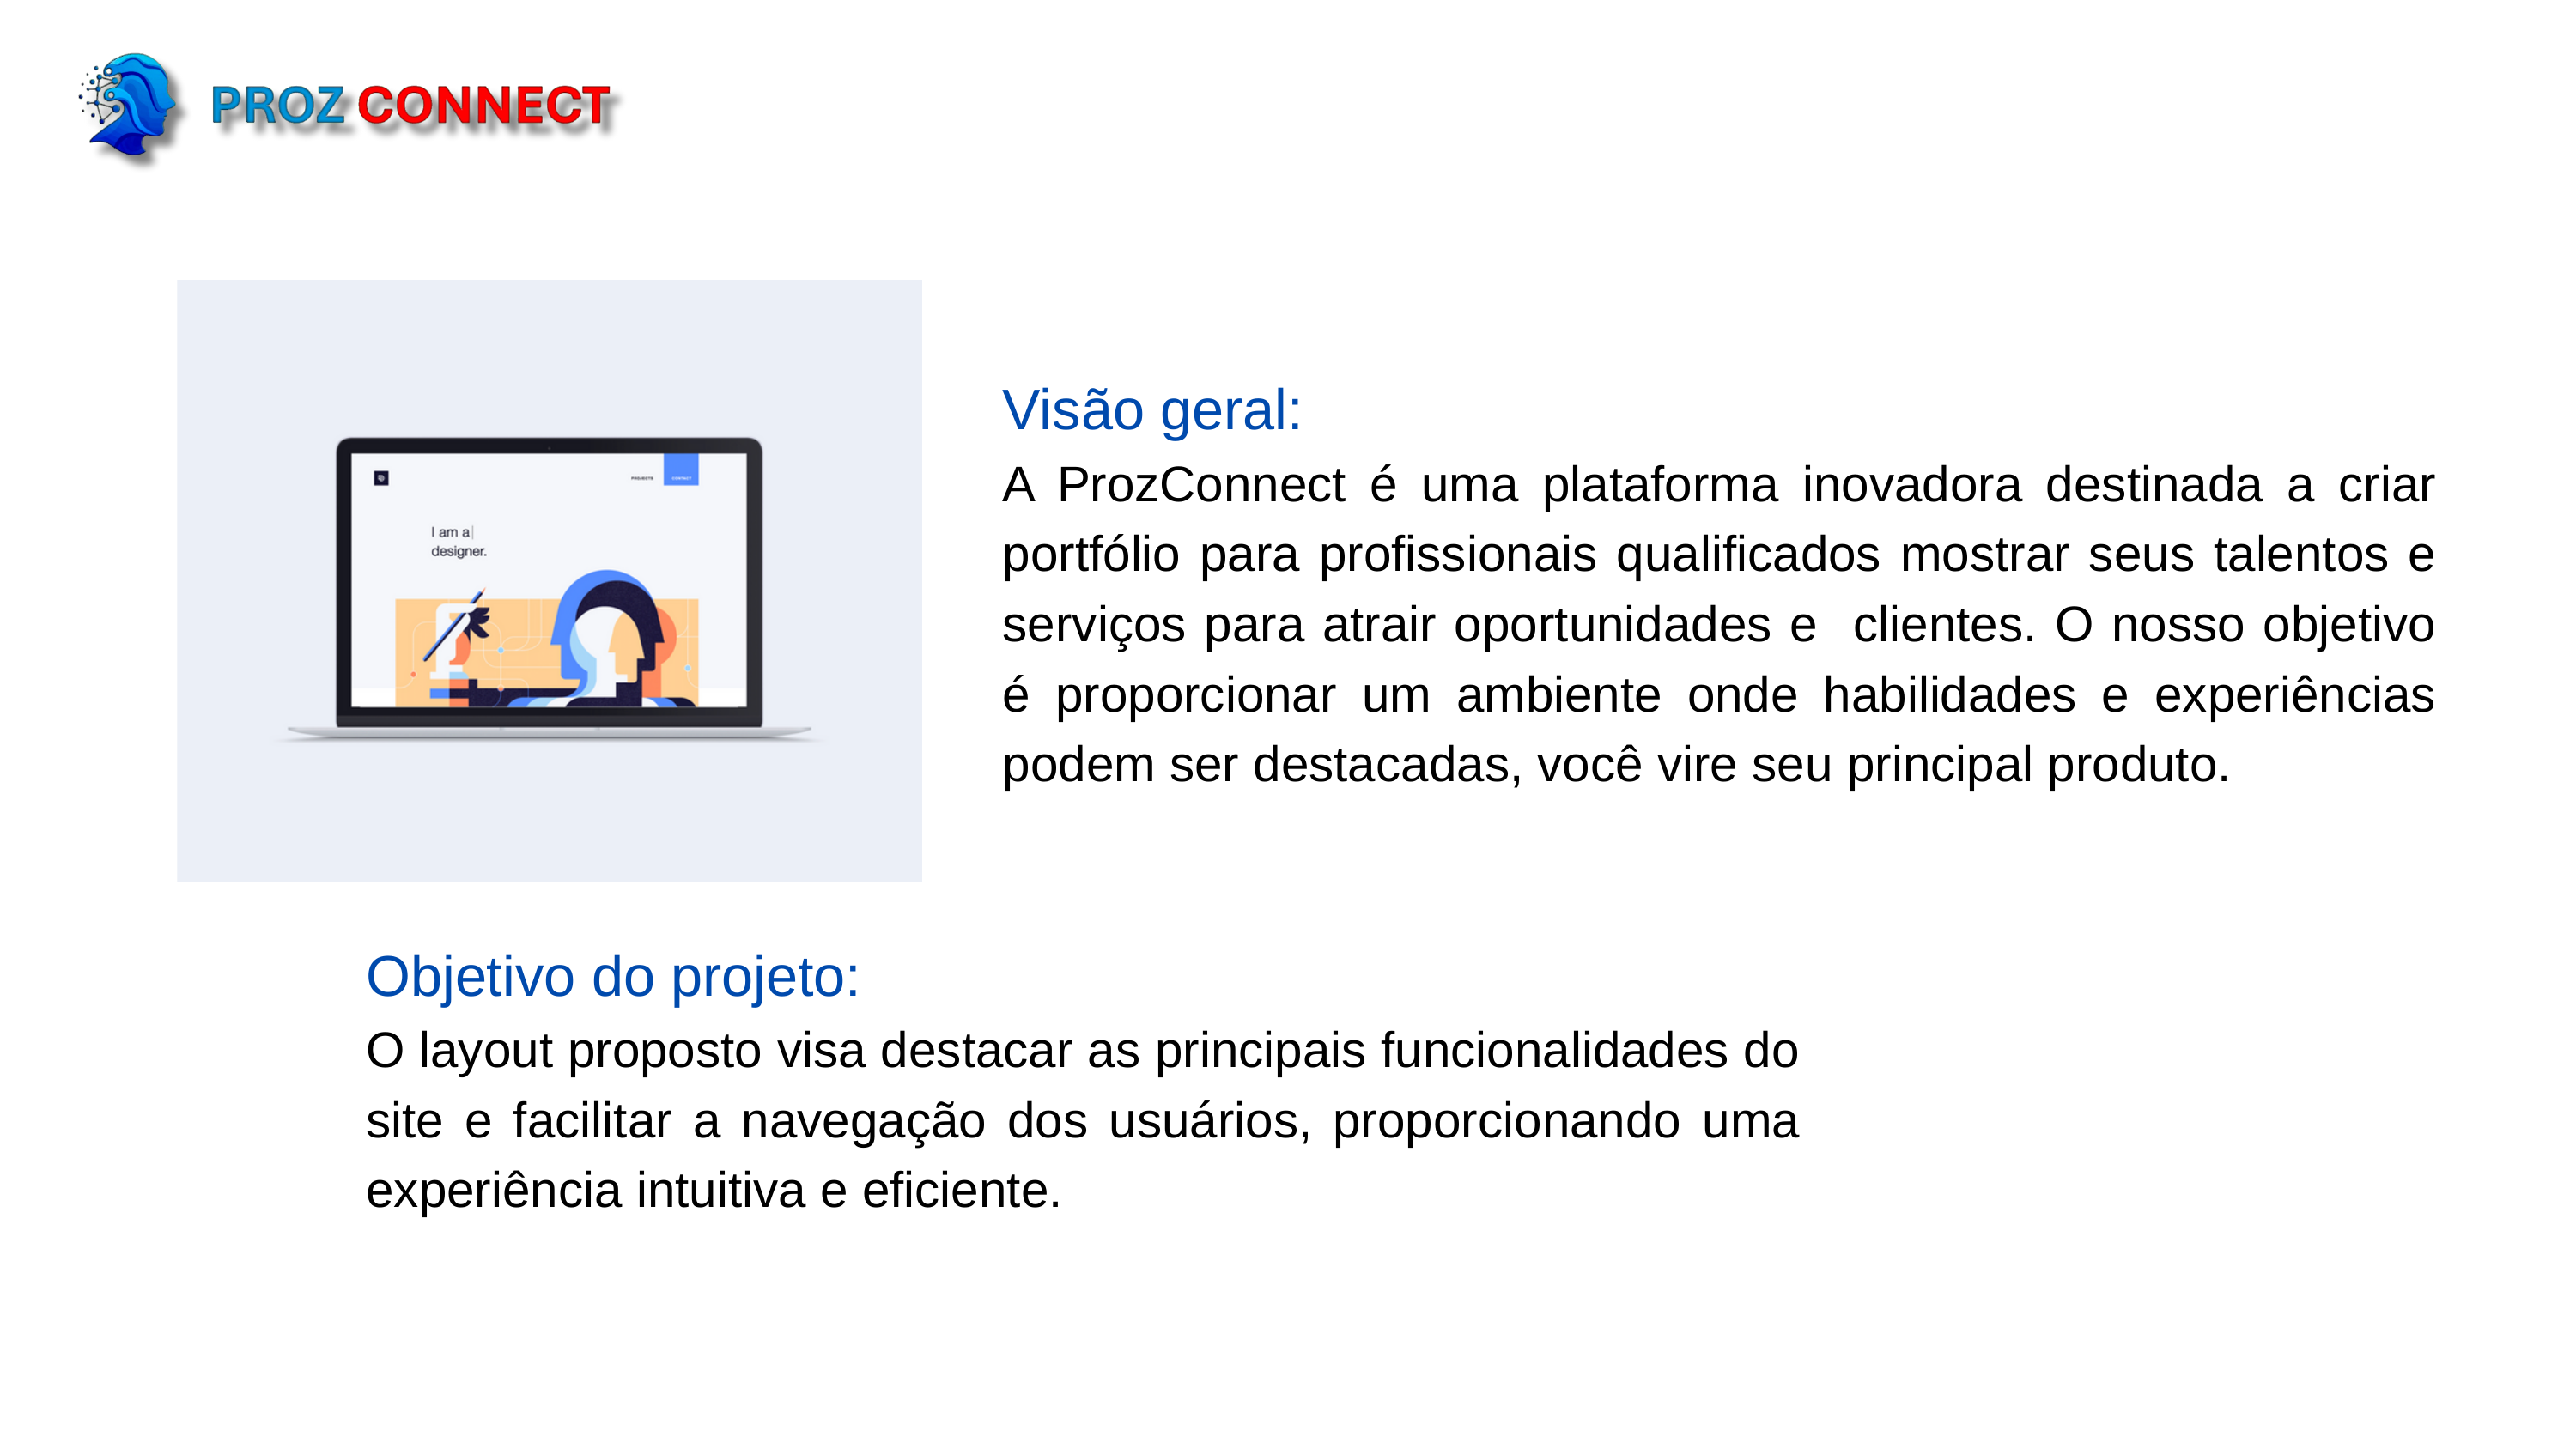

Visão geral:
A ProzConnect é uma plataforma inovadora destinada a criar portfólio para profissionais qualificados mostrar seus talentos e serviços para atrair oportunidades e  clientes. O nosso objetivo é proporcionar um ambiente onde habilidades e experiências podem ser destacadas, você vire seu principal produto.

Objetivo do projeto:
O layout proposto visa destacar as principais funcionalidades do site e facilitar a navegação dos usuários, proporcionando uma experiência intuitiva e eficiente.